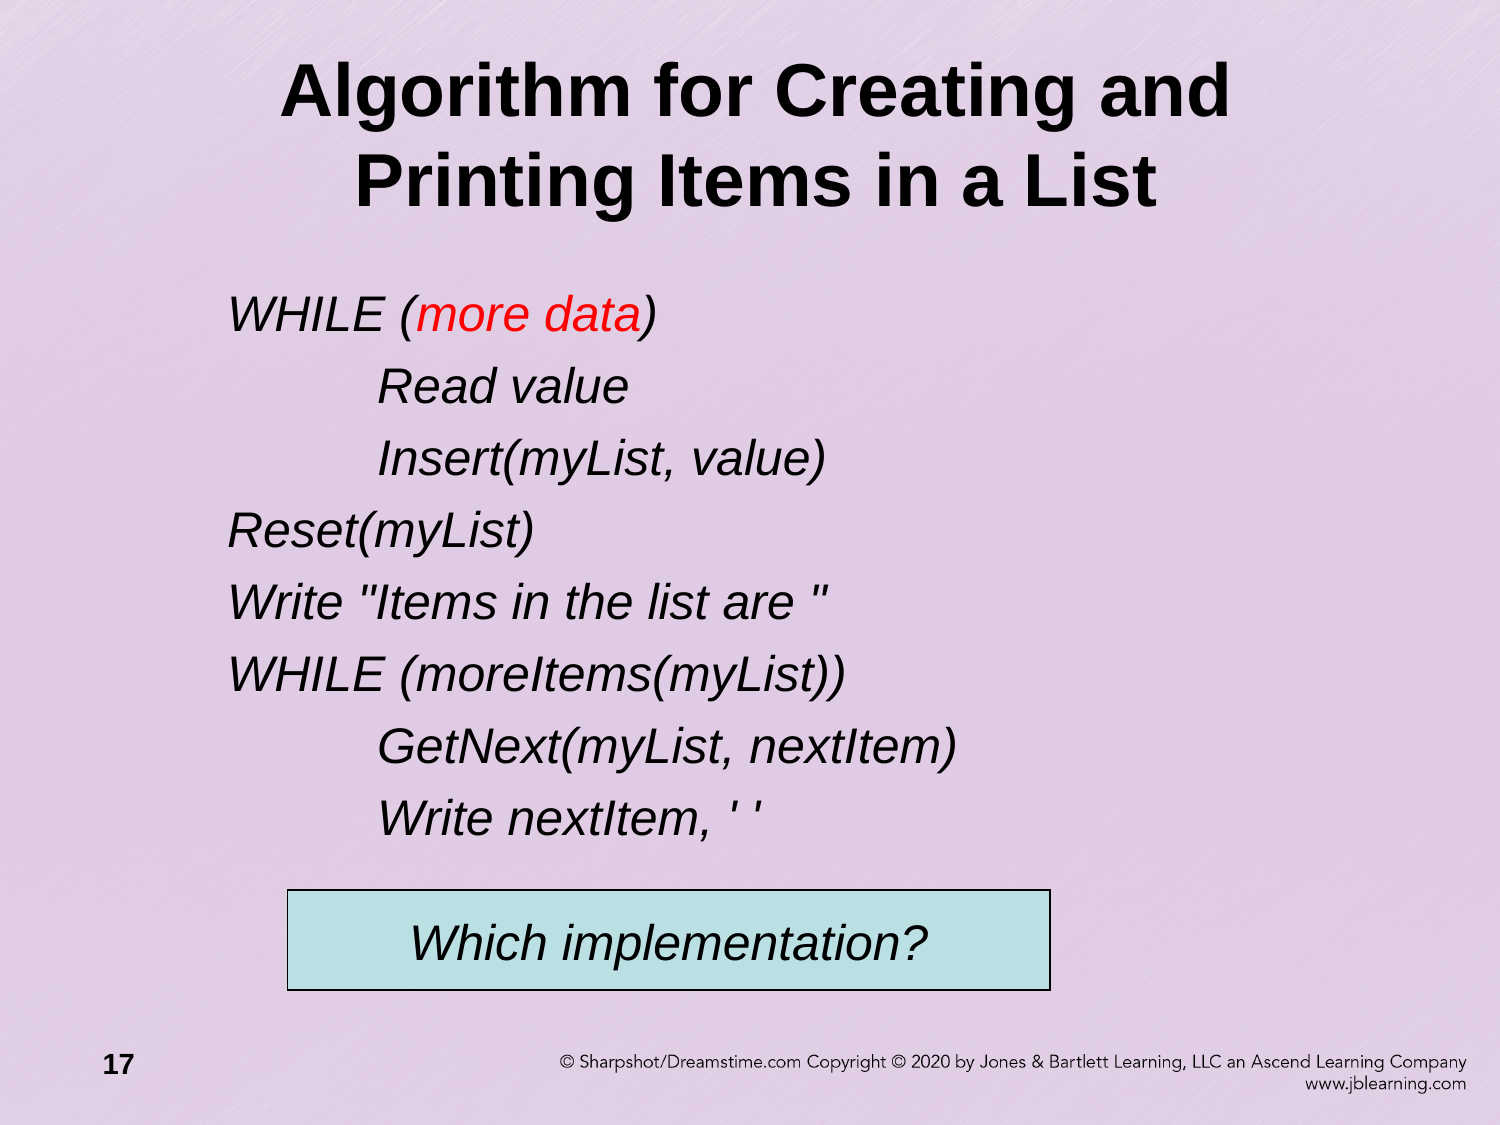

# Algorithm for Creating and Printing Items in a List
WHILE (more data)
	Read value
	Insert(myList, value)
Reset(myList)
Write "Items in the list are "
WHILE (moreItems(myList))
	GetNext(myList, nextItem)
	Write nextItem, ' '
Which implementation?
17